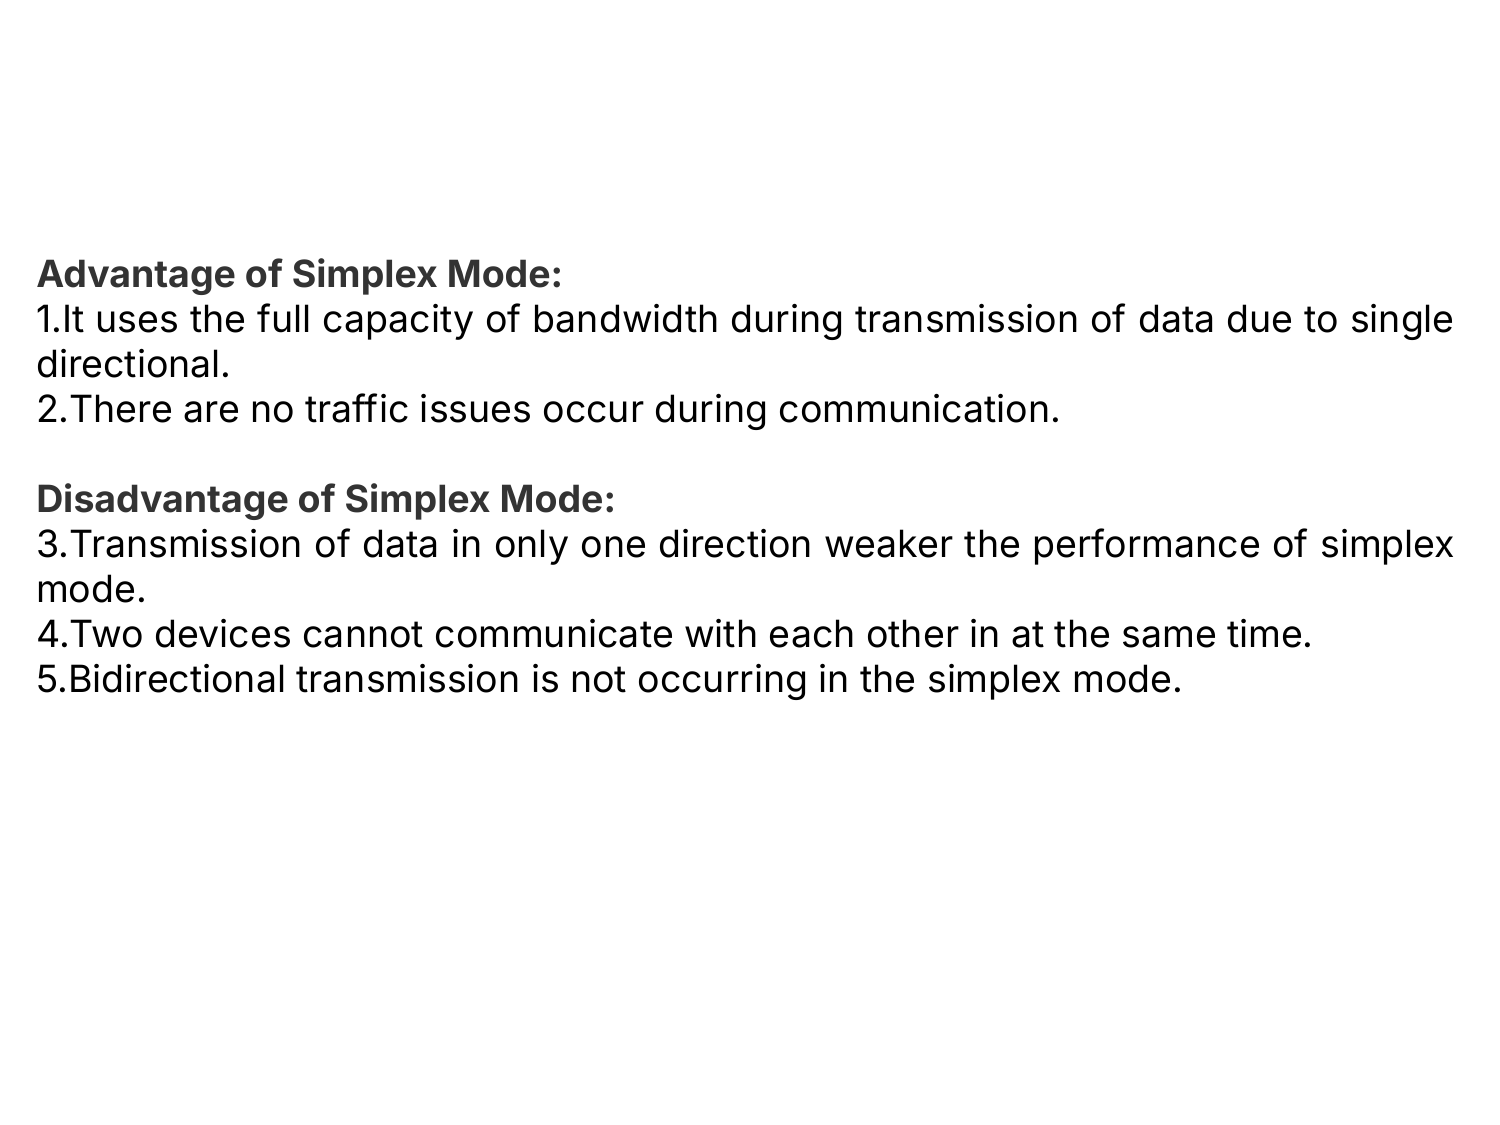

#
Advantage of Simplex Mode:
It uses the full capacity of bandwidth during transmission of data due to single directional.
There are no traffic issues occur during communication.

Disadvantage of Simplex Mode:
Transmission of data in only one direction weaker the performance of simplex mode.
Two devices cannot communicate with each other in at the same time.
Bidirectional transmission is not occurring in the simplex mode.